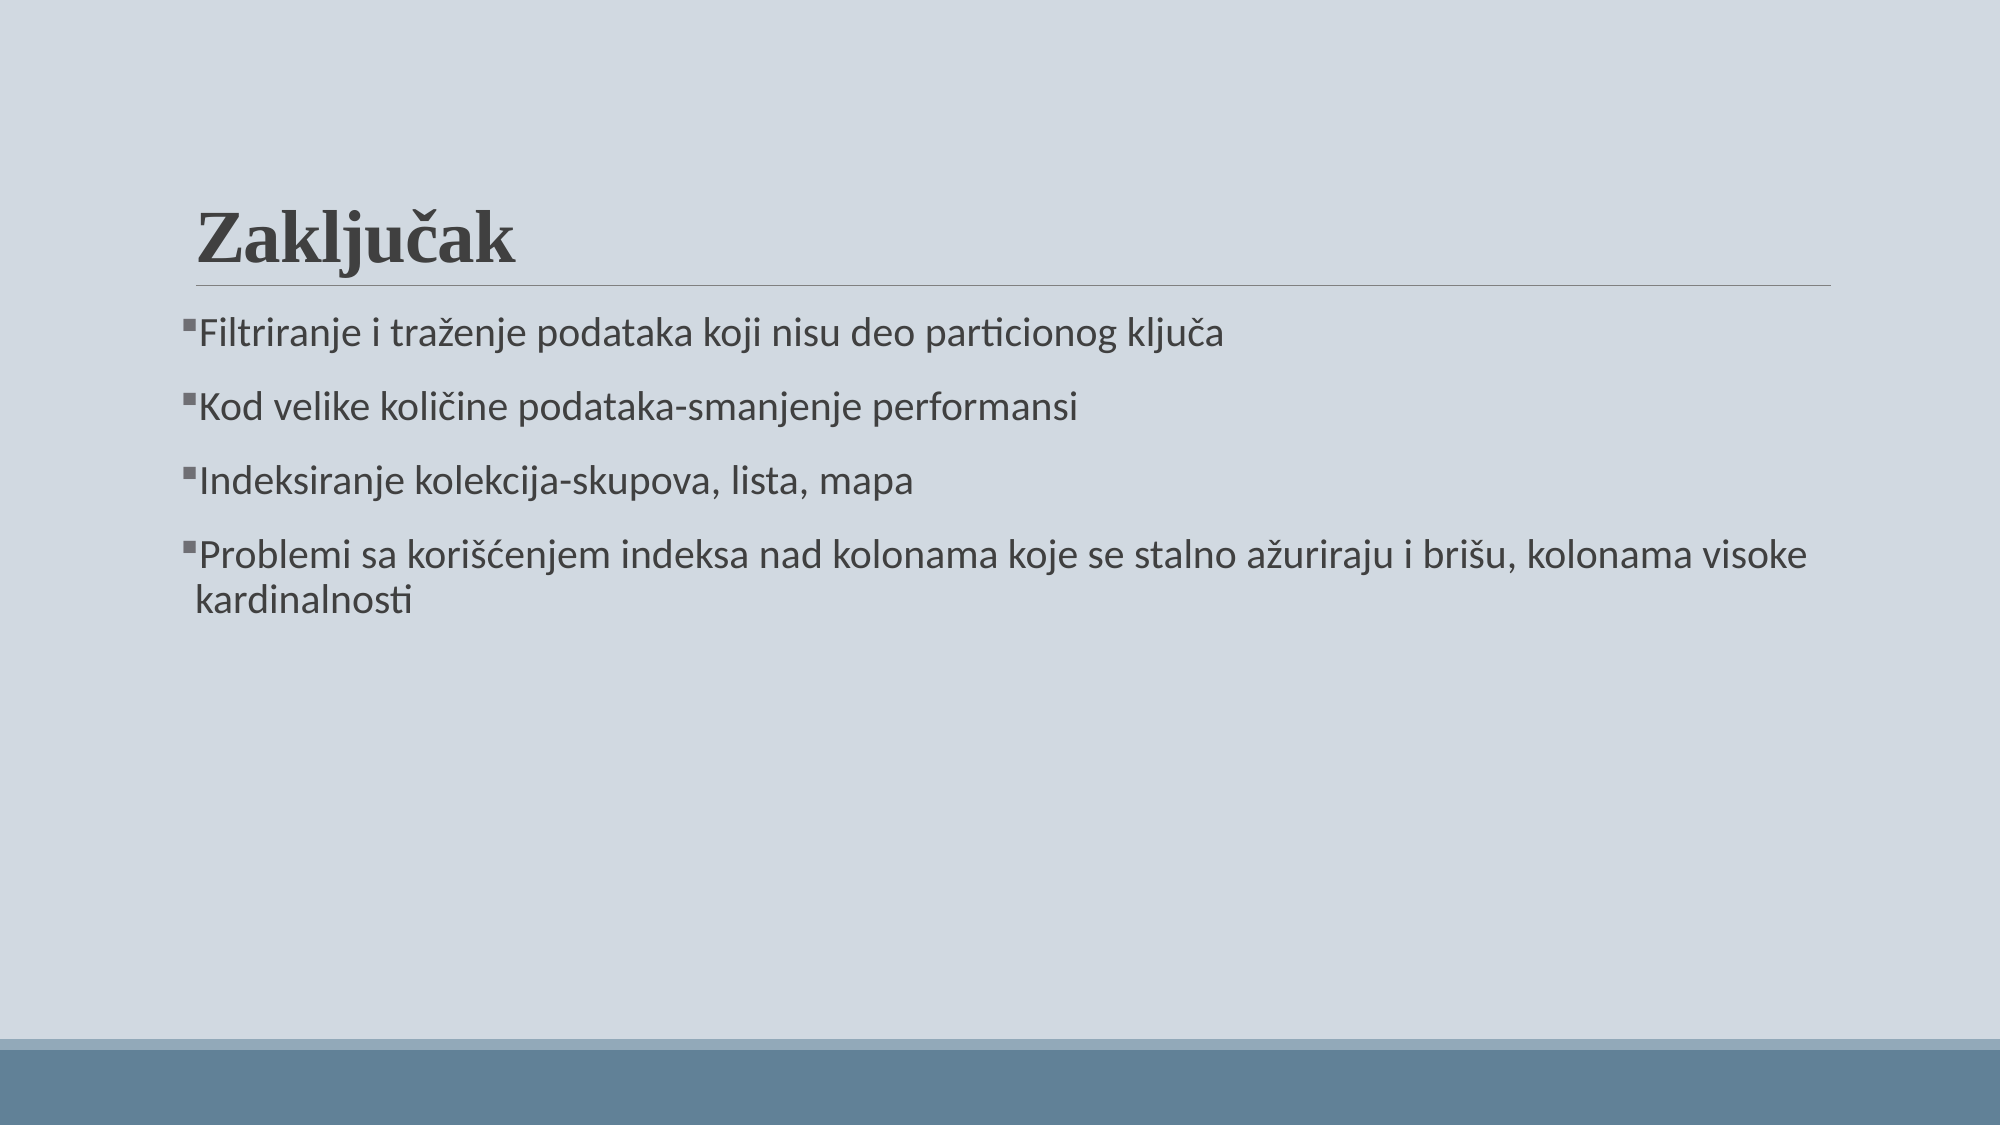

# Zaključak
Filtriranje i traženje podataka koji nisu deo particionog ključa
Kod velike količine podataka-smanjenje performansi
Indeksiranje kolekcija-skupova, lista, mapa
Problemi sa korišćenjem indeksa nad kolonama koje se stalno ažuriraju i brišu, kolonama visoke kardinalnosti